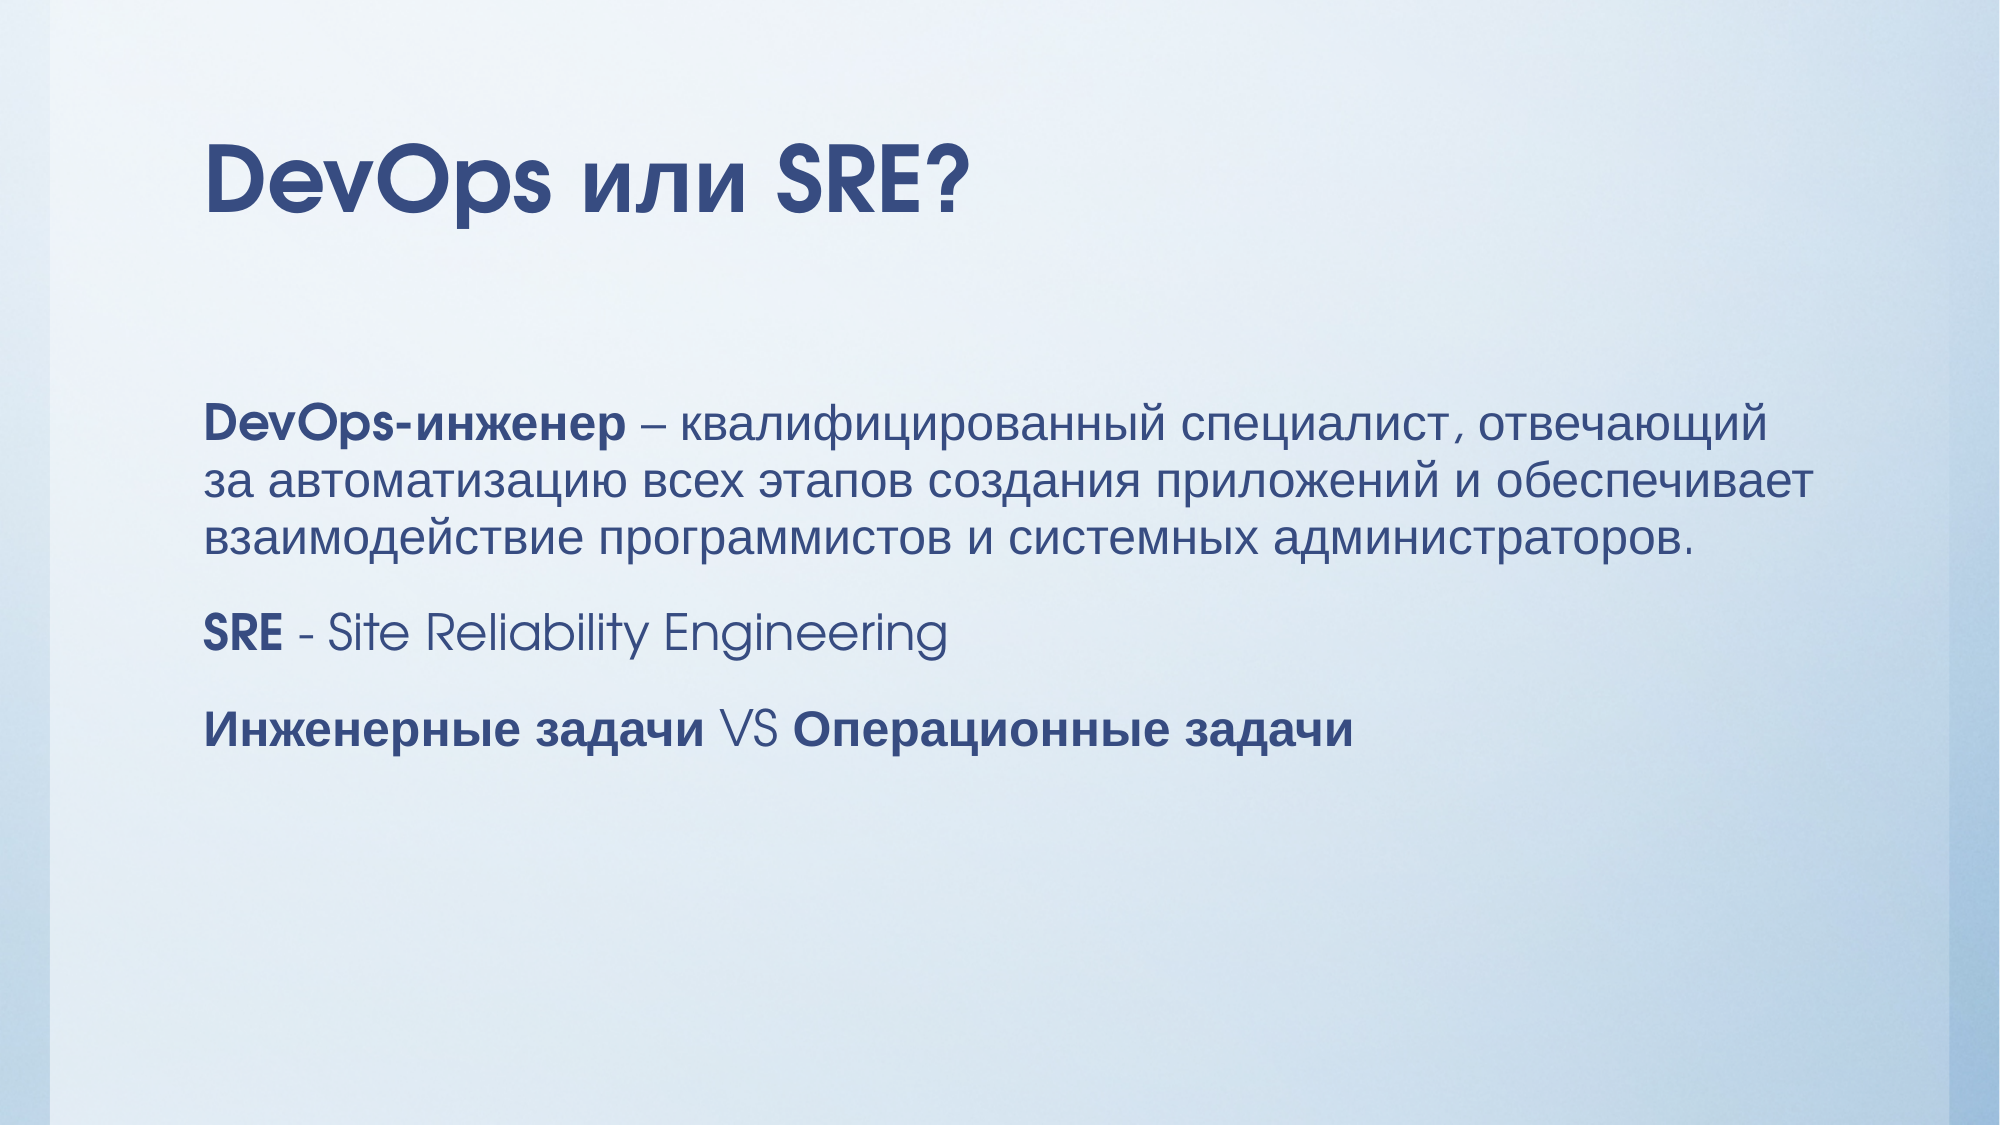

# DevOps или SRE?
DevOps-инженер – квалифицированный специалист, отвечающий за автоматизацию всех этапов создания приложений и обеспечивает взаимодействие программистов и системных администраторов.
SRE - Site Reliability Engineering
Инженерные задачи VS Операционные задачи